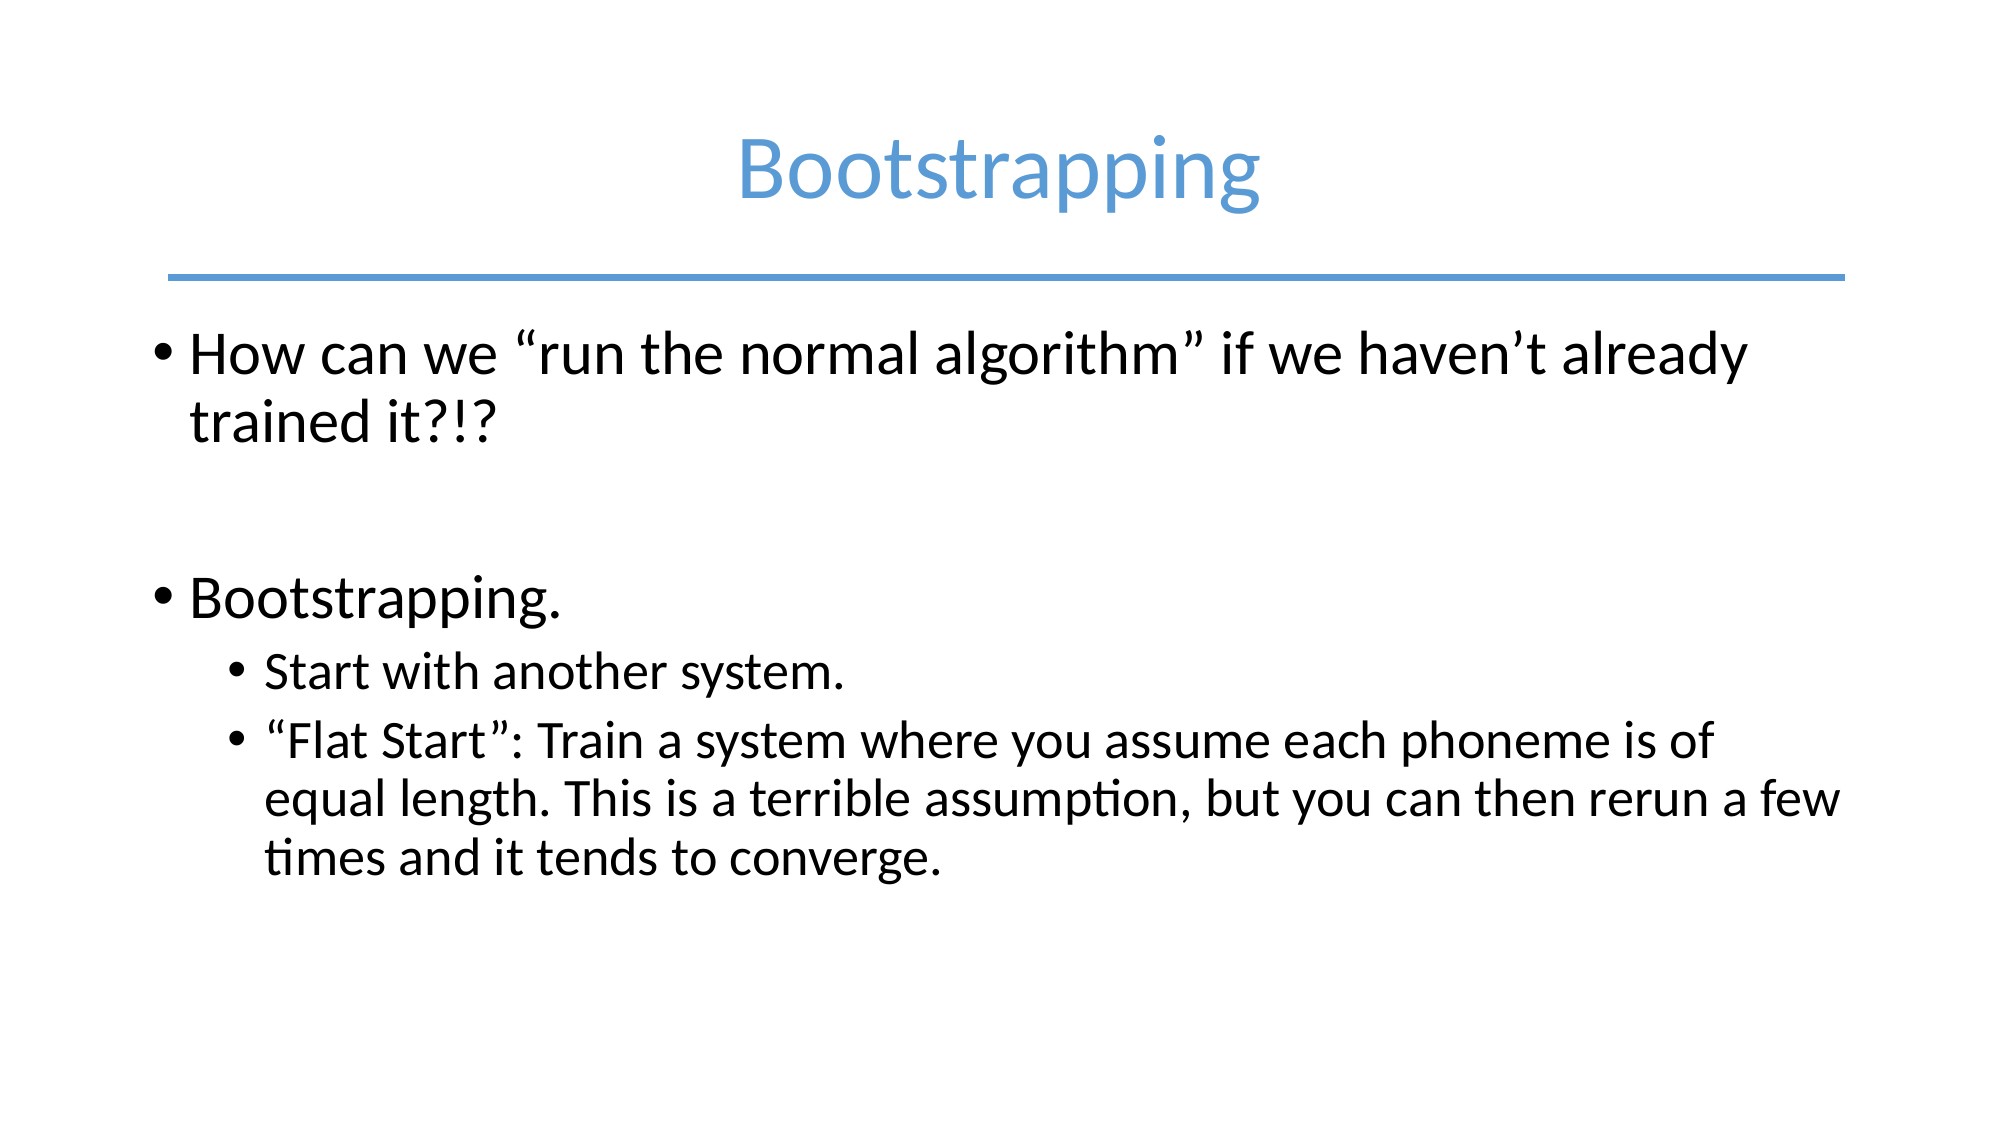

# Bootstrapping
How can we “run the normal algorithm” if we haven’t already trained it?!?

Bootstrapping.
Start with another system.
“Flat Start”: Train a system where you assume each phoneme is of equal length. This is a terrible assumption, but you can then rerun a few times and it tends to converge.